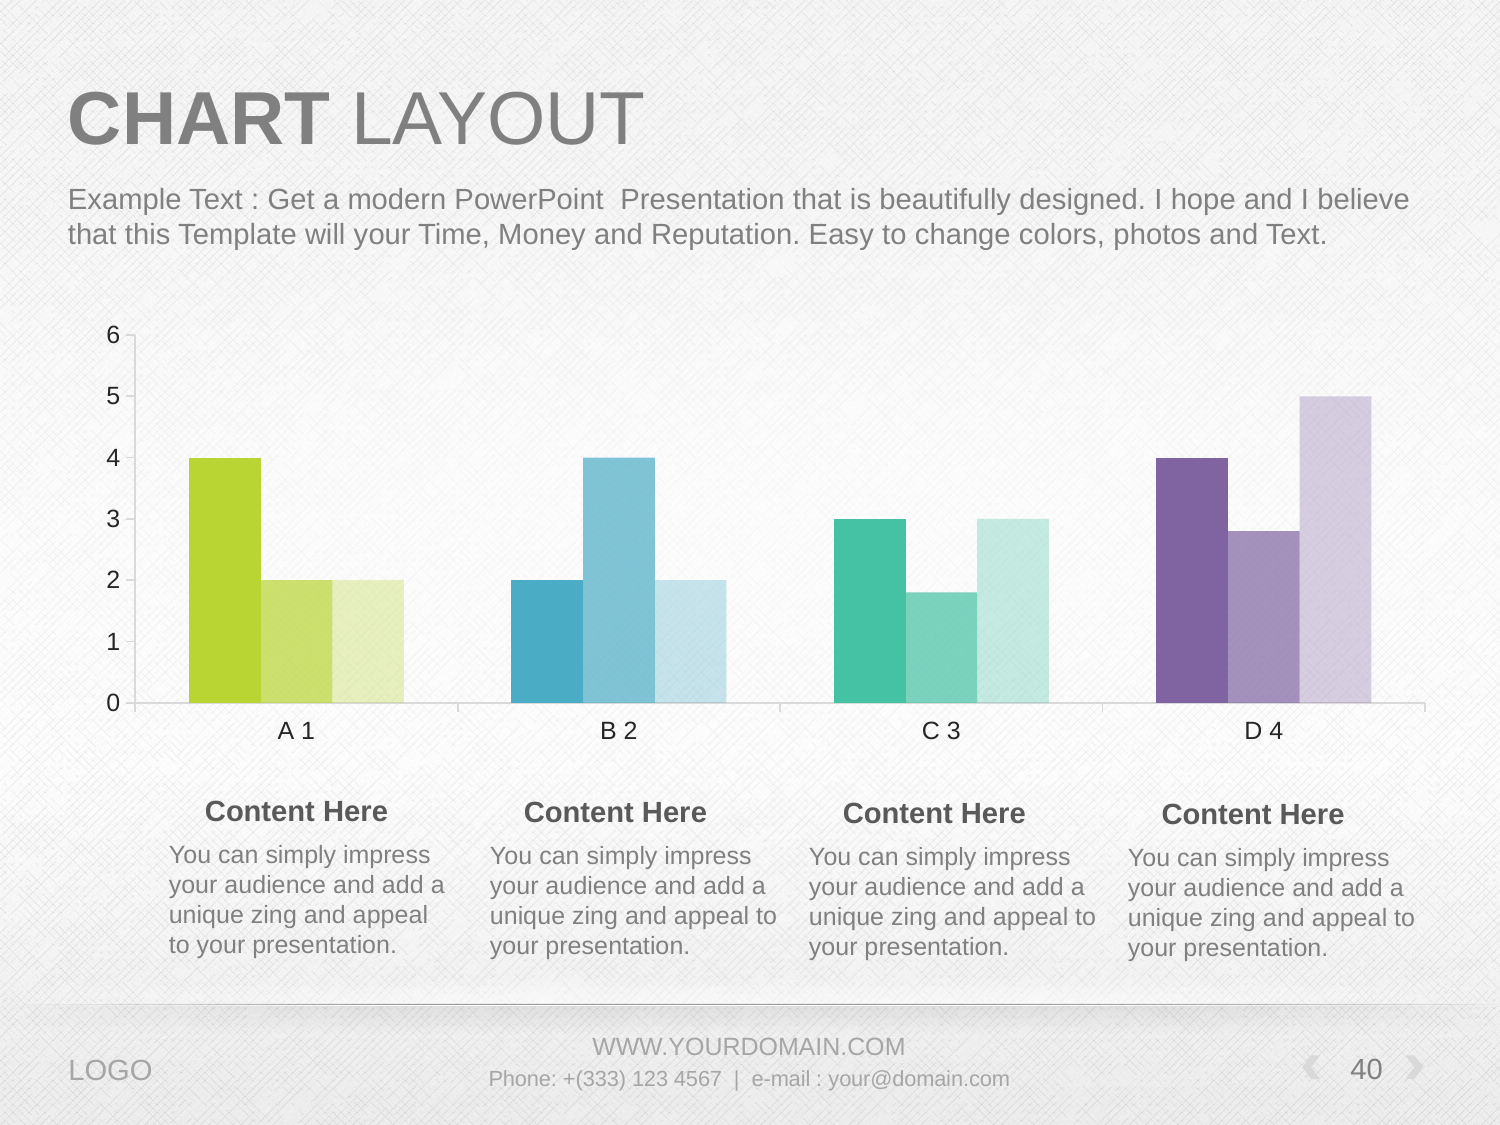

# CHART LAYOUT
Example Text : Get a modern PowerPoint  Presentation that is beautifully designed. I hope and I believe that this Template will your Time, Money and Reputation. Easy to change colors, photos and Text.

### Chart

| Category | Series 1 | Series 2 | Series 3 |
|---|---|---|---|
| A 1 | 4.0 | 2.0 | 2.0 |
| B 2 | 2.0 | 4.0 | 2.0 |
| C 3 | 3.0 | 1.8 | 3.0 |
| D 4 | 4.0 | 2.8 | 5.0 |
Content Here
Content Here
Content Here
Content Here
You can simply impress your audience and add a unique zing and appeal to your presentation.
You can simply impress your audience and add a unique zing and appeal to your presentation.
You can simply impress your audience and add a unique zing and appeal to your presentation.
You can simply impress your audience and add a unique zing and appeal to your presentation.